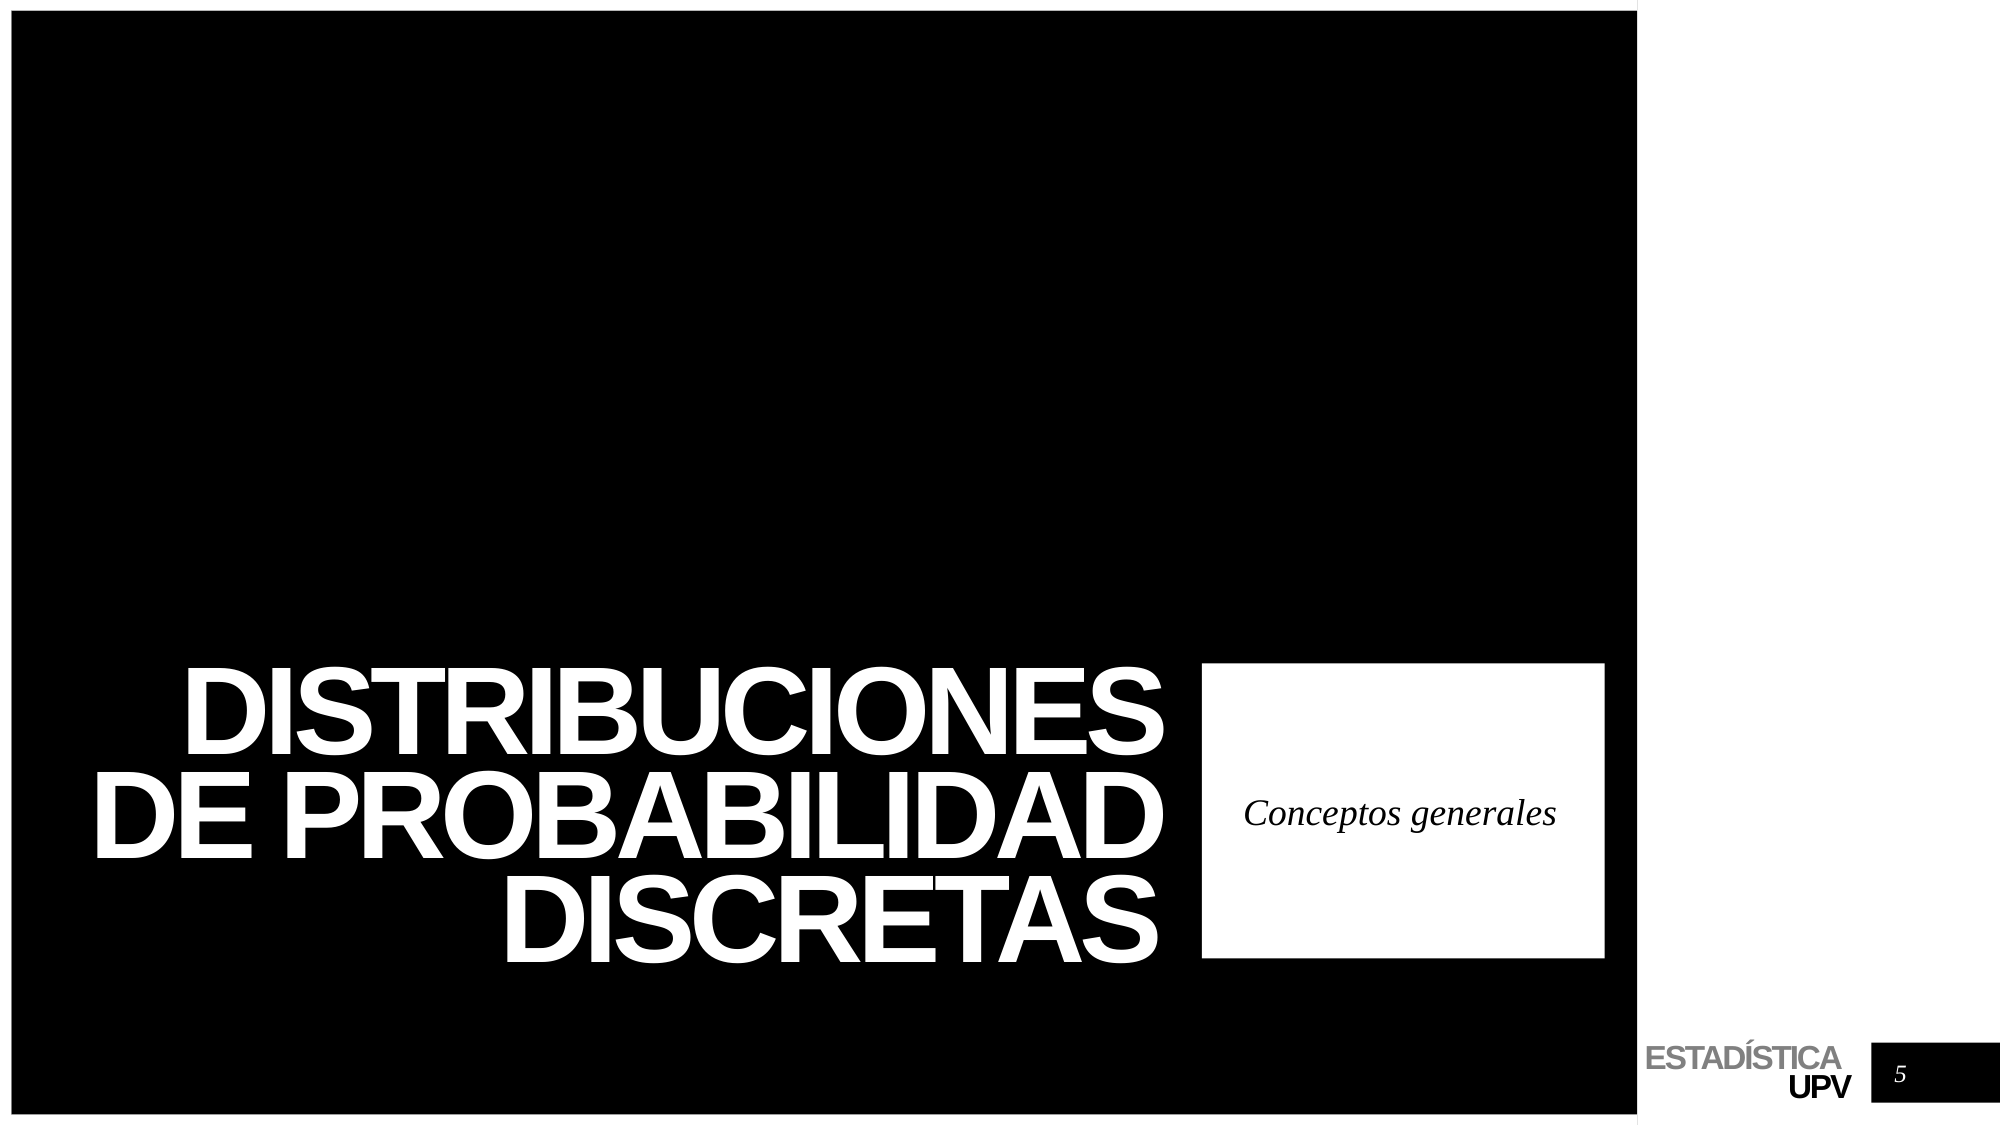

# Distribuciones de probabilidad discretas
Conceptos generales
5